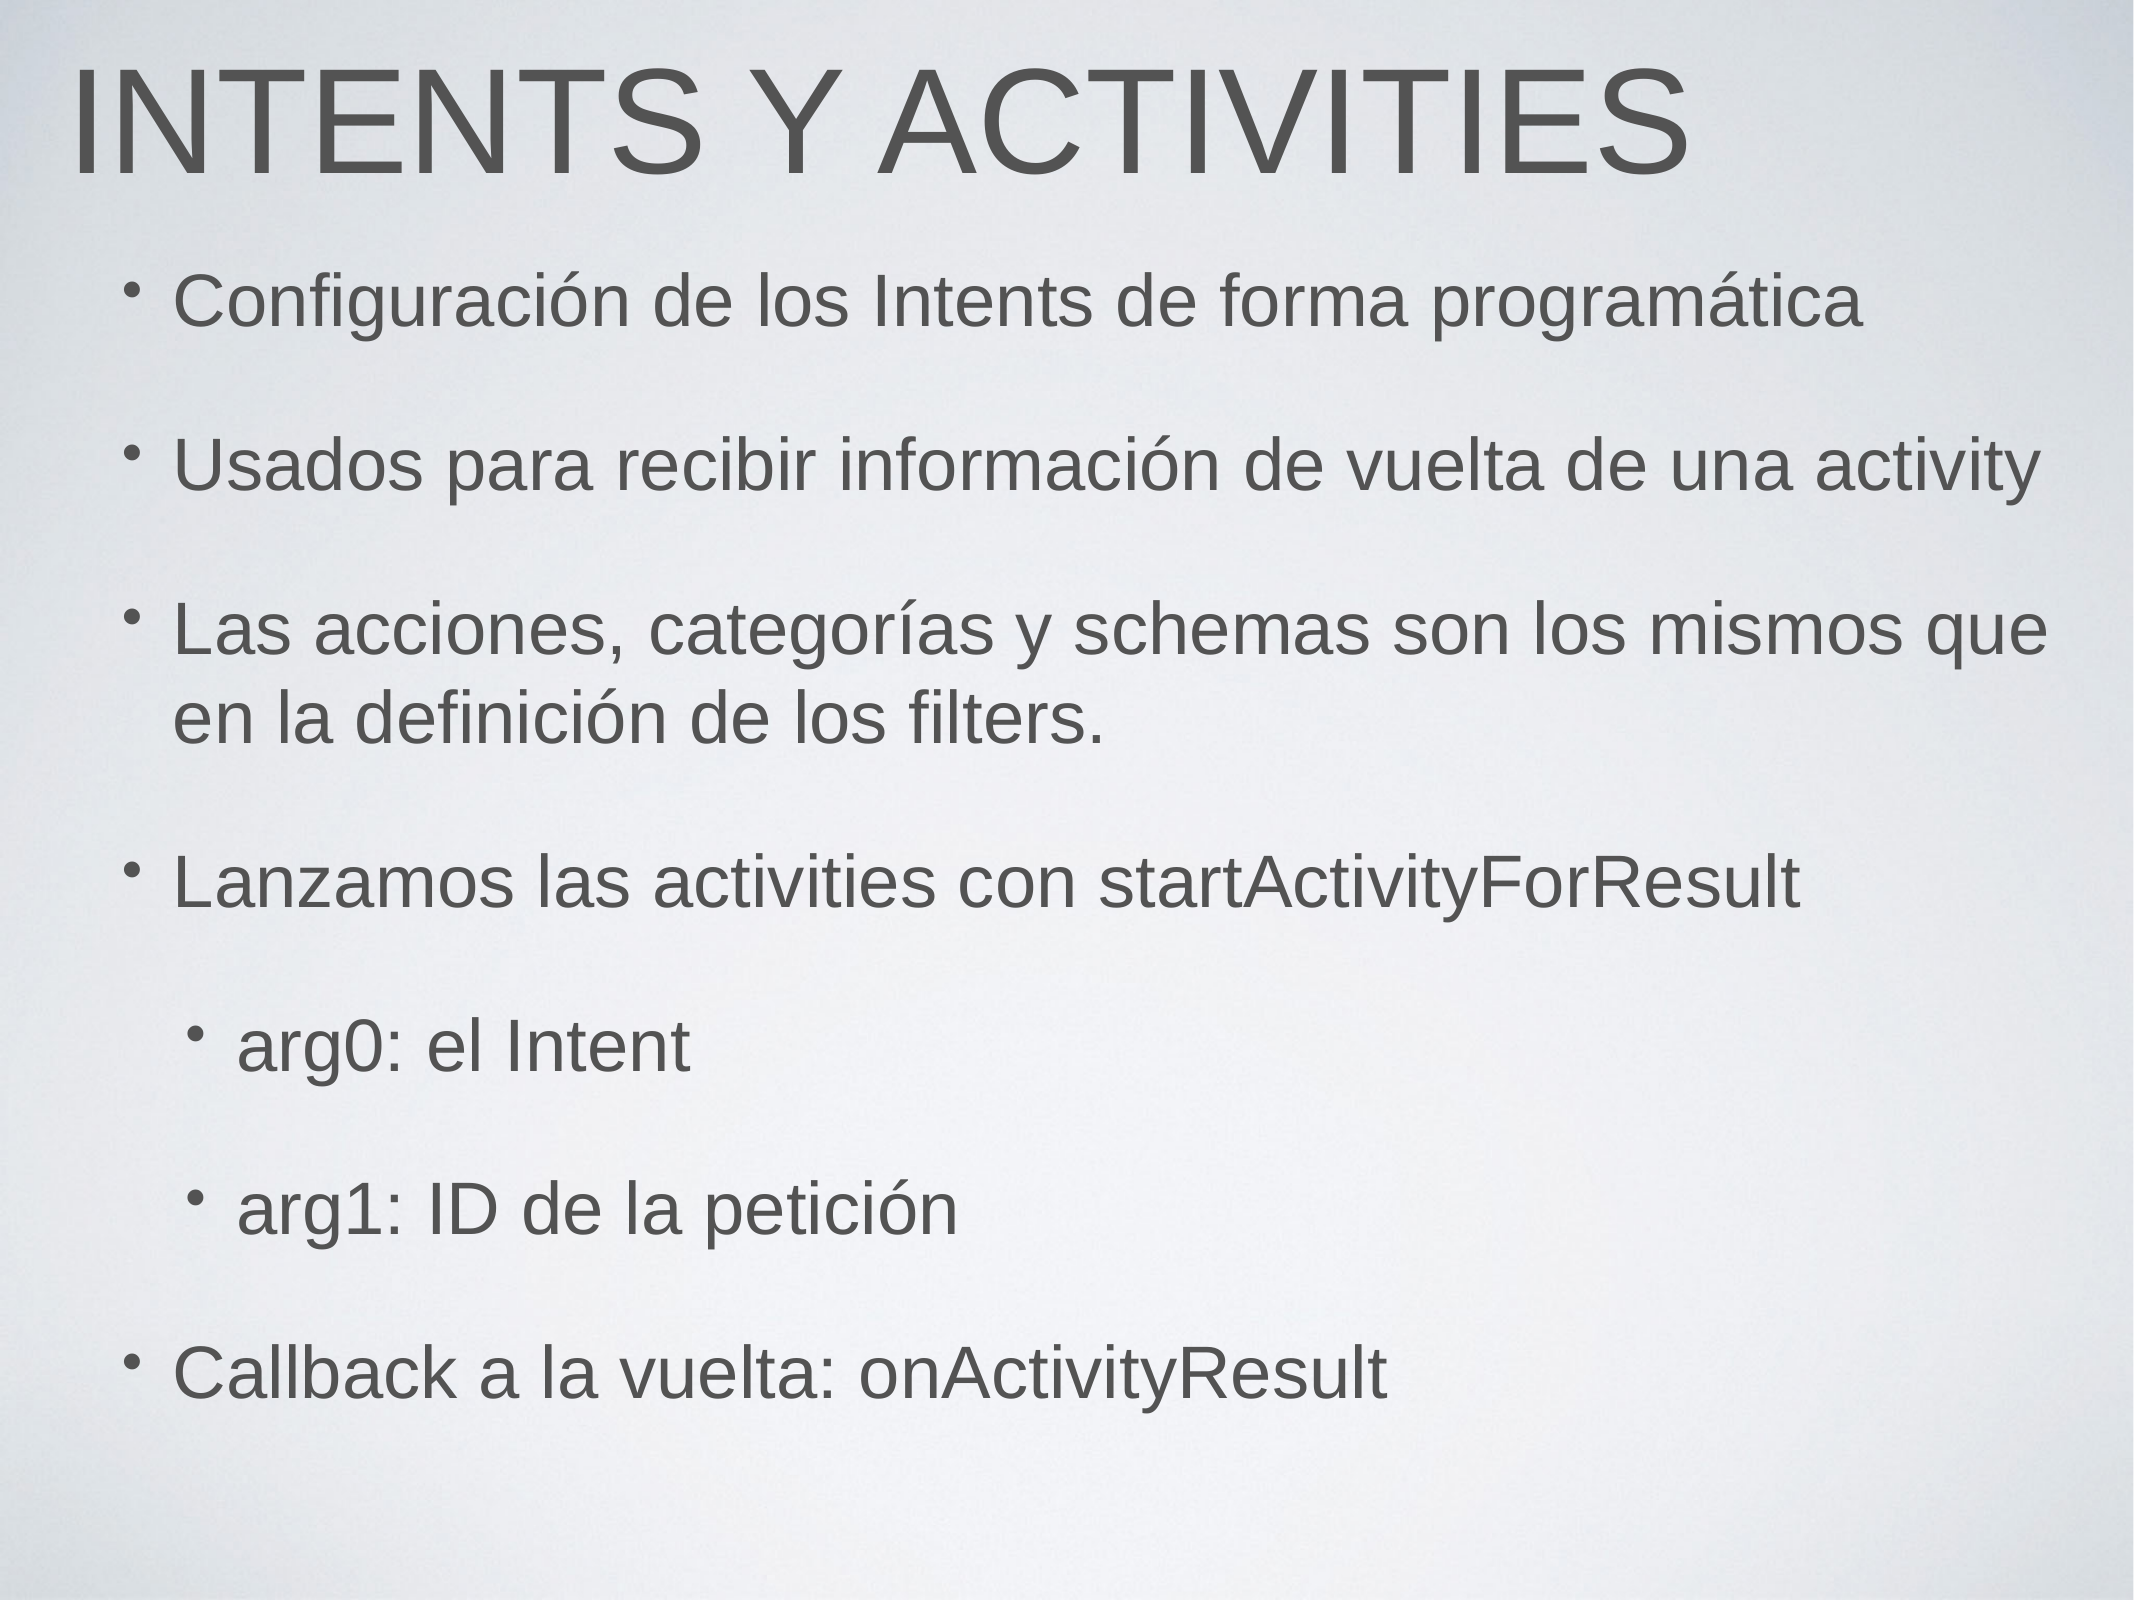

# INTENTS y Activities
Configuración de los Intents de forma programática
Usados para recibir información de vuelta de una activity
Las acciones, categorías y schemas son los mismos que en la definición de los filters.
Lanzamos las activities con startActivityForResult
arg0: el Intent
arg1: ID de la petición
Callback a la vuelta: onActivityResult